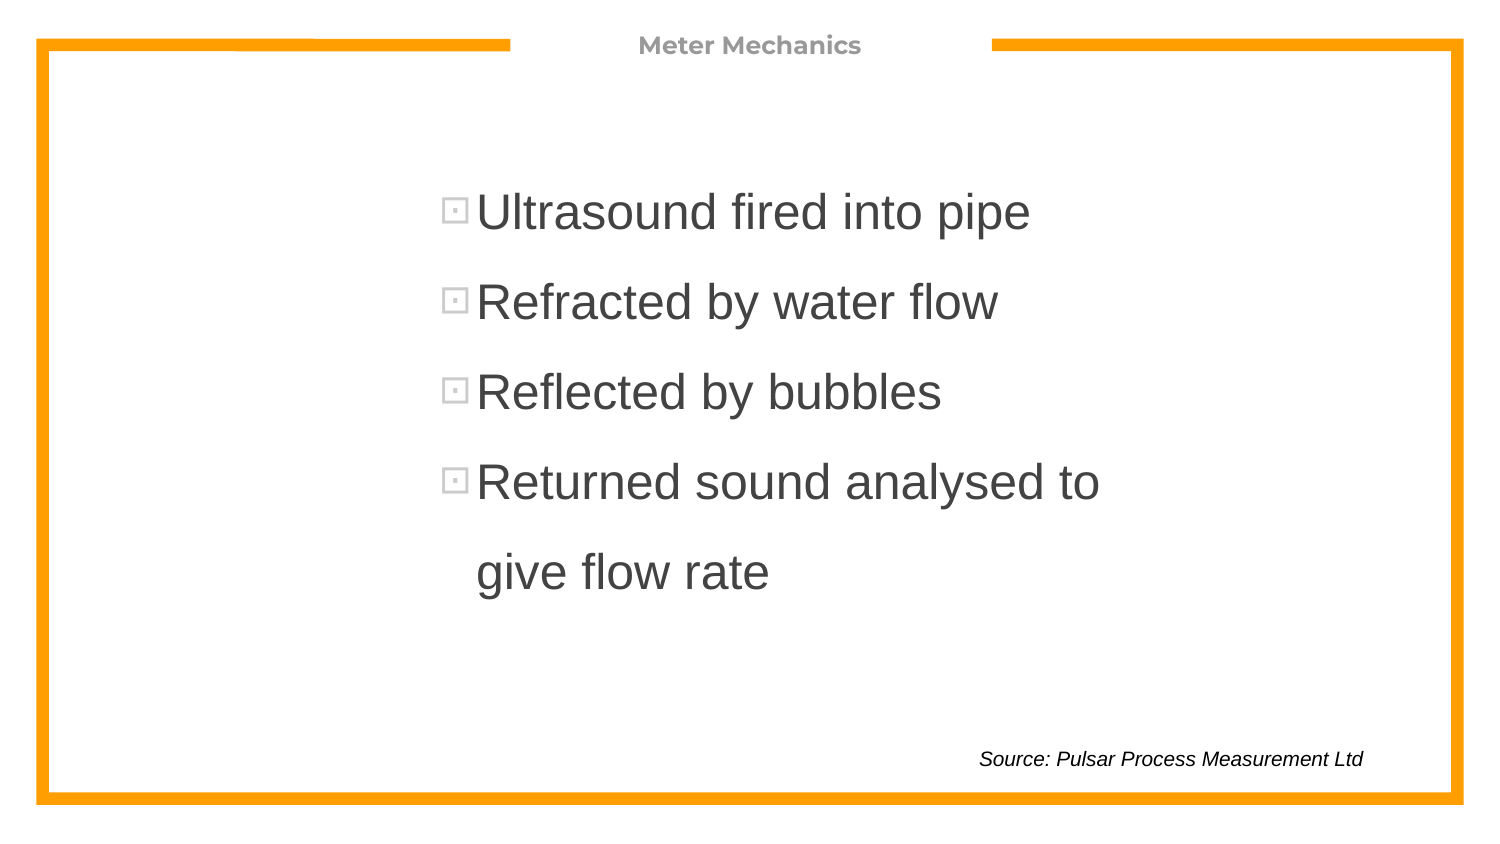

# Meter Mechanics
Ultrasound fired into pipe
Refracted by water flow
Reflected by bubbles
Returned sound analysed to give flow rate
Source: Pulsar Process Measurement Ltd